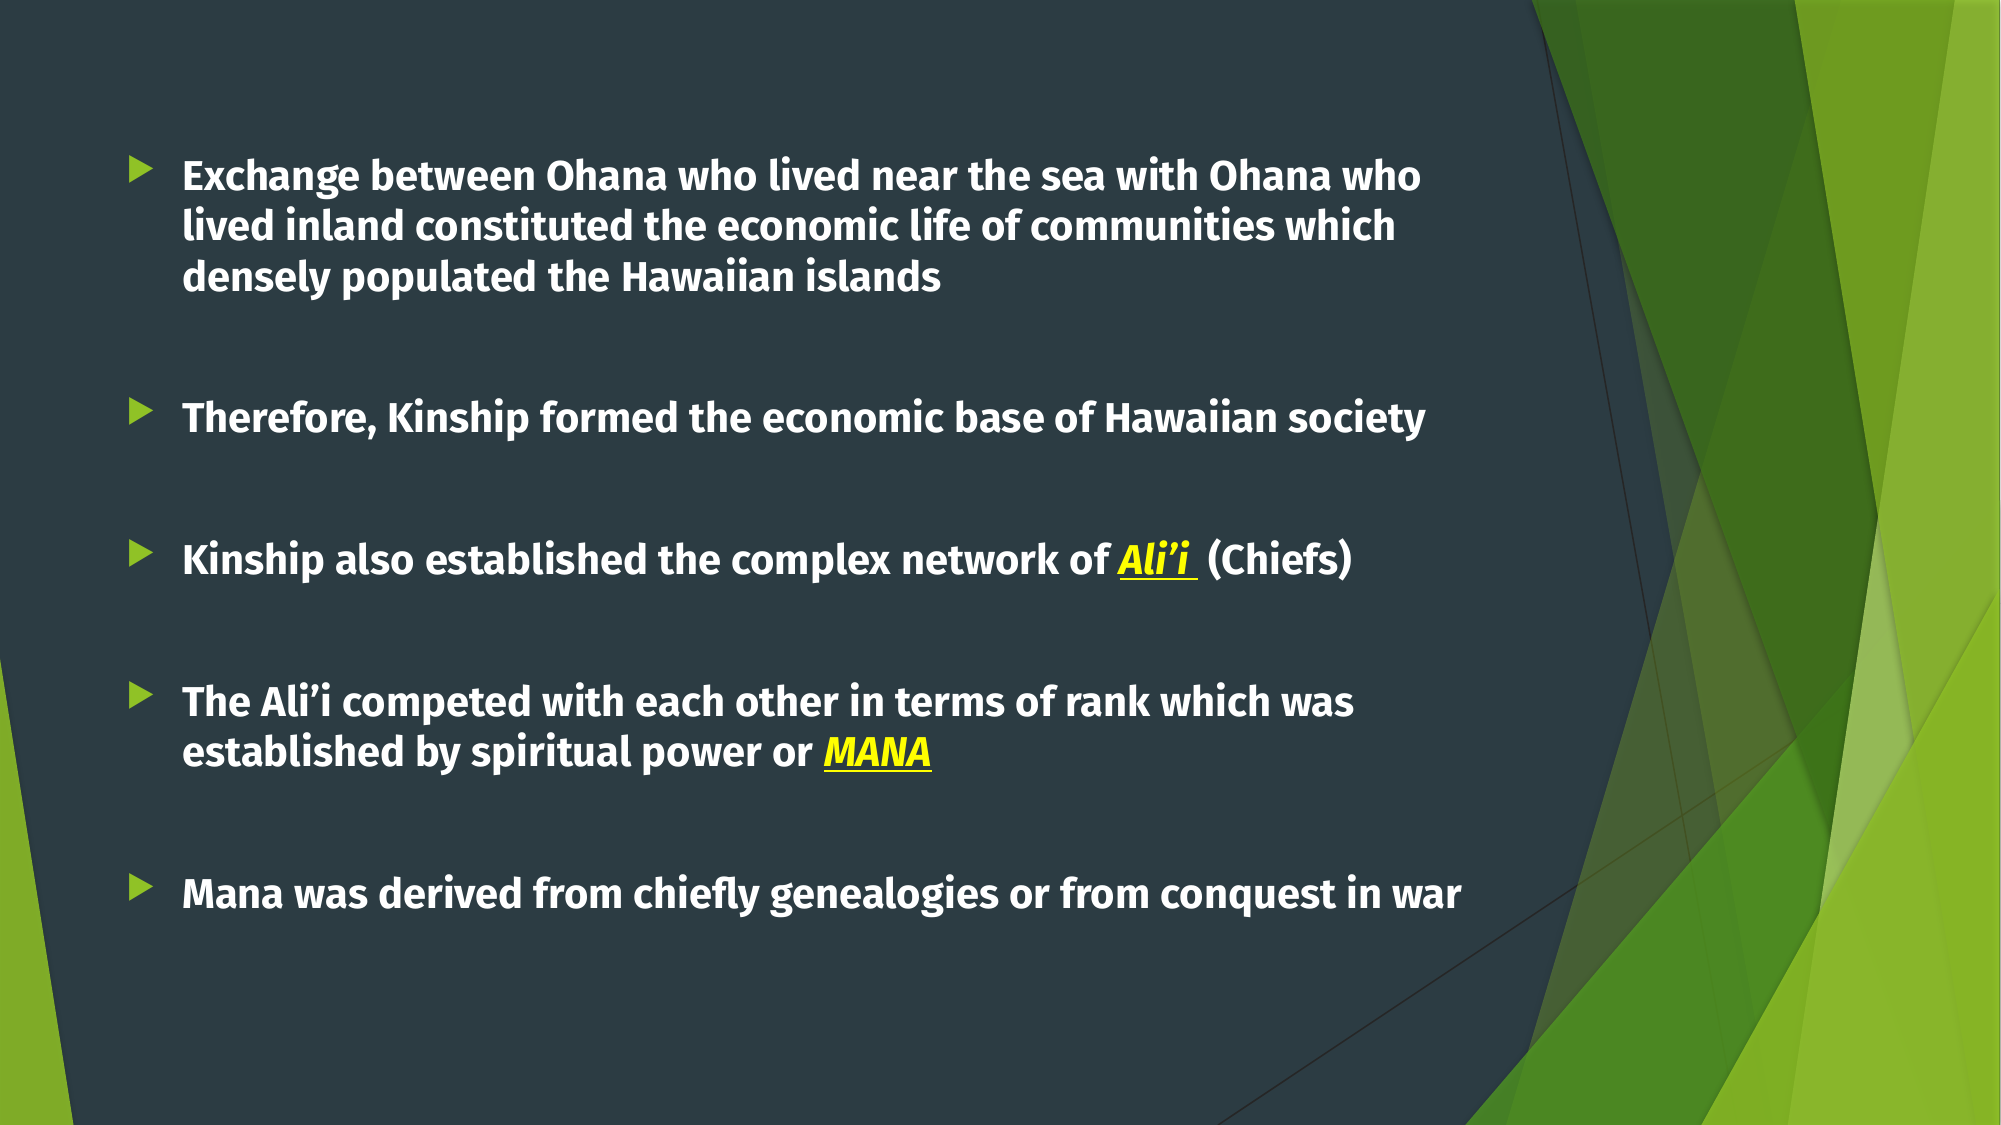

#
Exchange between Ohana who lived near the sea with Ohana who lived inland constituted the economic life of communities which densely populated the Hawaiian islands

Therefore, Kinship formed the economic base of Hawaiian society

Kinship also established the complex network of Ali’i  (Chiefs)

The Ali’i competed with each other in terms of rank which was established by spiritual power or MANA

Mana was derived from chiefly genealogies or from conquest in war